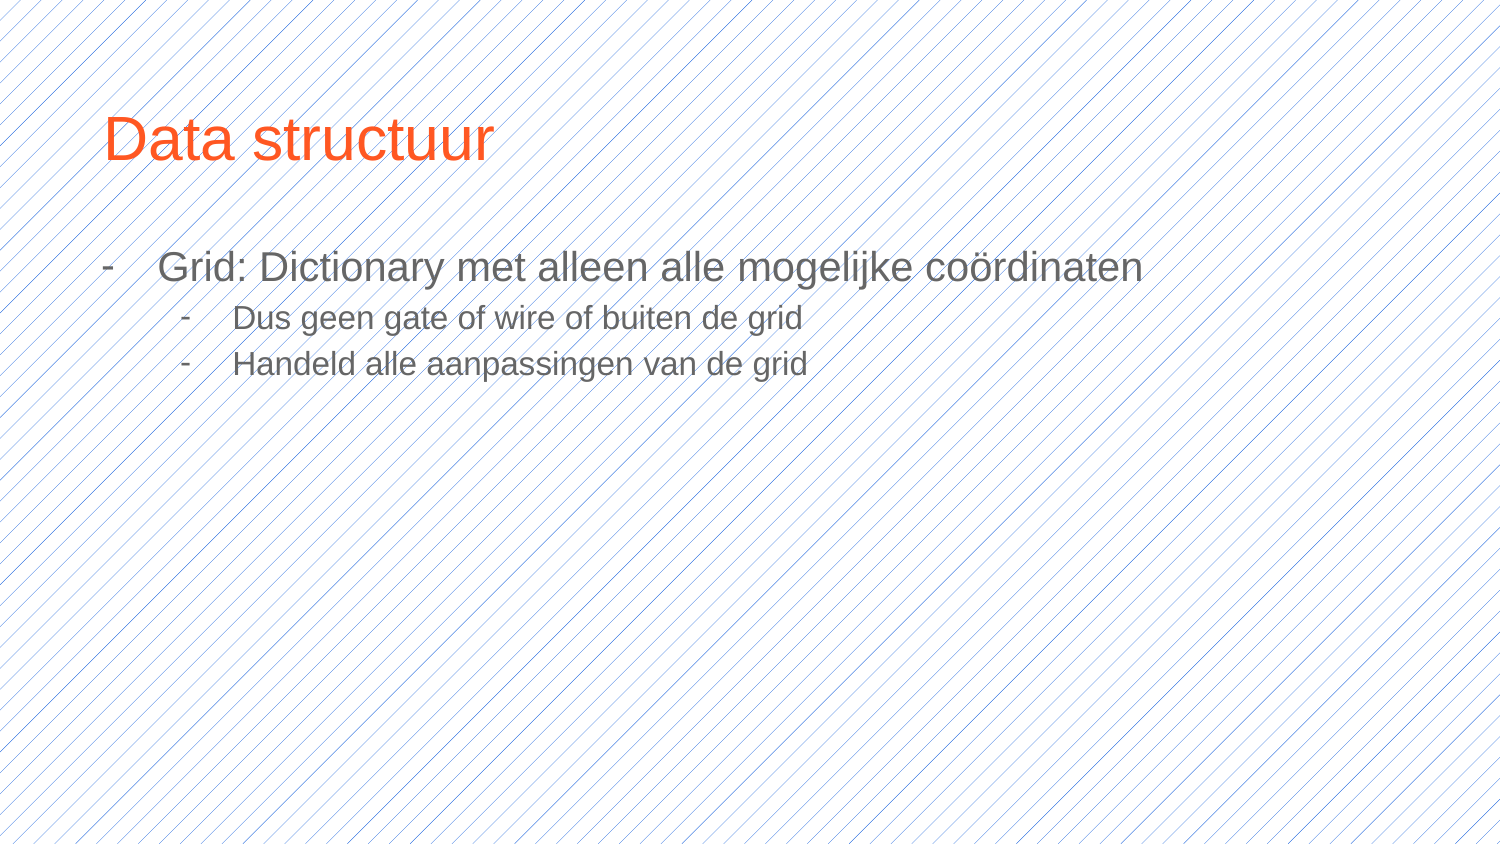

# Data structuur
Grid: Dictionary met alleen alle mogelijke coördinaten
Dus geen gate of wire of buiten de grid
Handeld alle aanpassingen van de grid